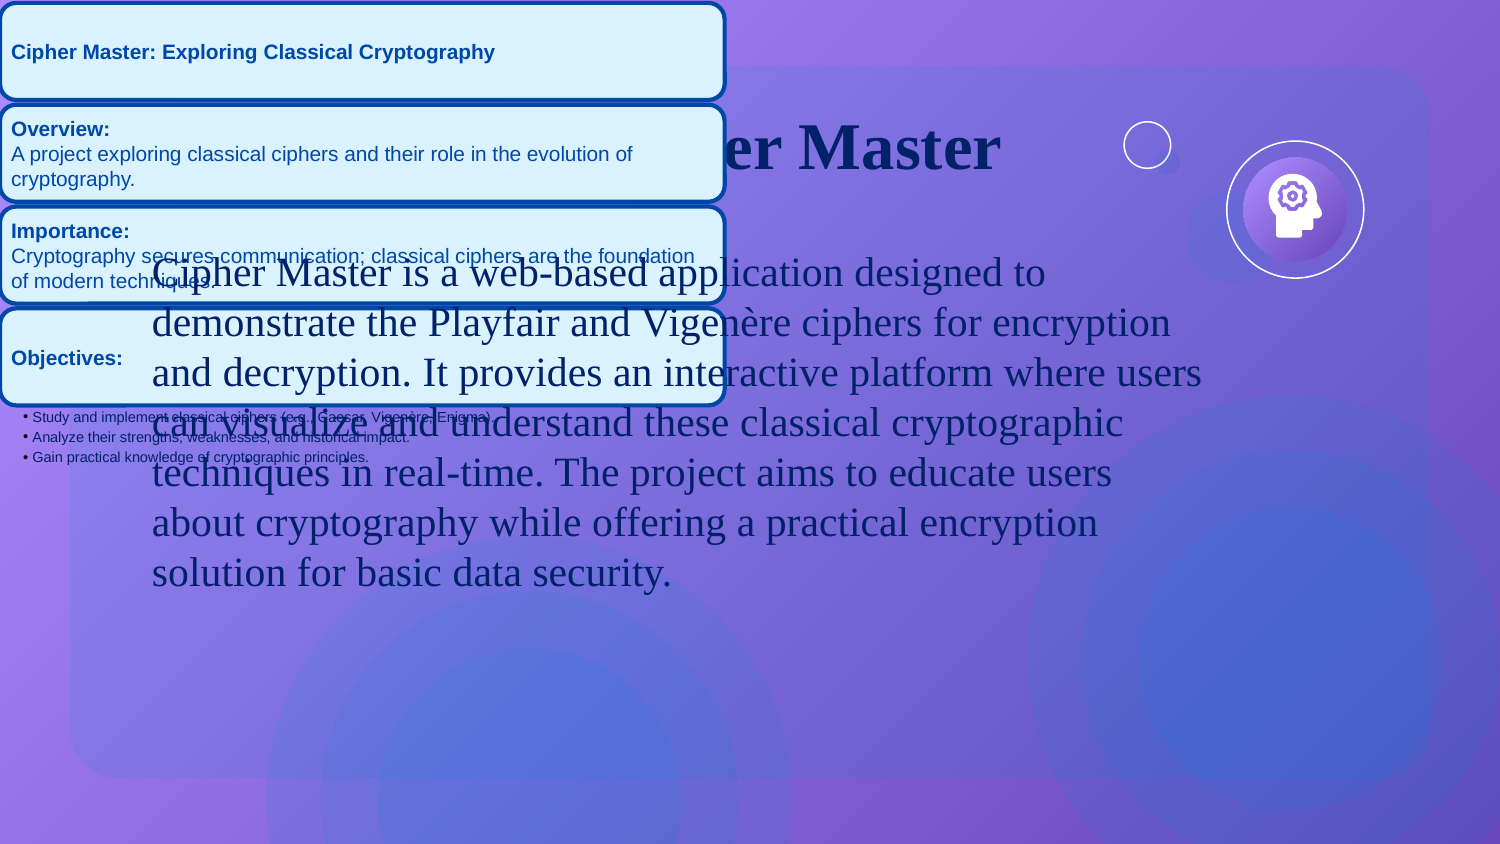

# Introduction to Cipher Master

Cipher Master is a web-based application designed to demonstrate the Playfair and Vigenère ciphers for encryption and decryption. It provides an interactive platform where users can visualize and understand these classical cryptographic techniques in real-time. The project aims to educate users about cryptography while offering a practical encryption solution for basic data security.
Cipher Master: Exploring Classical Cryptography
Overview:
A project exploring classical ciphers and their role in the evolution of cryptography.
Importance:
Cryptography secures communication; classical ciphers are the foundation of modern techniques.
Objectives:
Study and implement classical ciphers (e.g., Caesar, Vigenère, Enigma).
Analyze their strengths, weaknesses, and historical impact.
Gain practical knowledge of cryptographic principles.